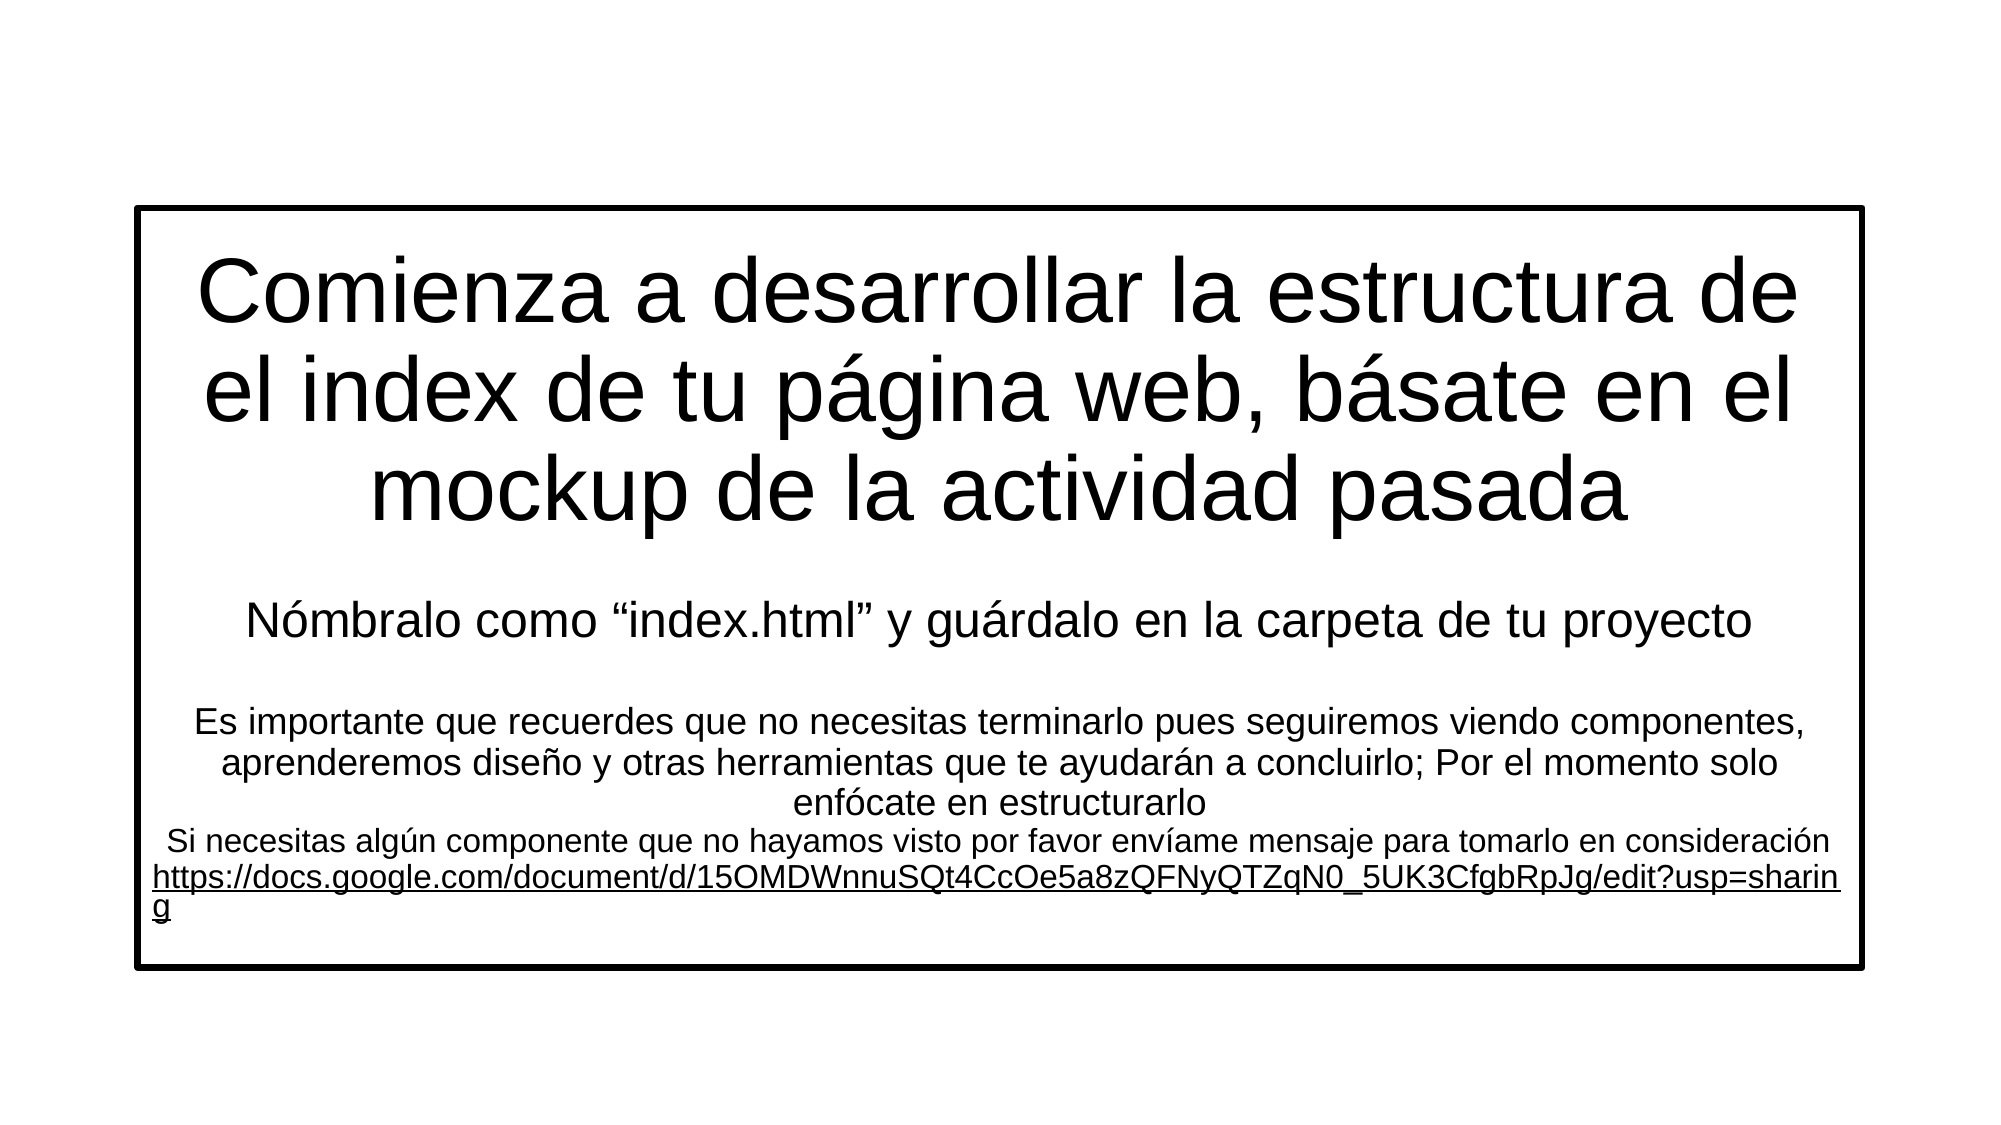

Comienza a desarrollar la estructura de el index de tu página web, básate en el mockup de la actividad pasada

Nómbralo como “index.html” y guárdalo en la carpeta de tu proyecto

Es importante que recuerdes que no necesitas terminarlo pues seguiremos viendo componentes, aprenderemos diseño y otras herramientas que te ayudarán a concluirlo; Por el momento solo enfócate en estructurarlo
Si necesitas algún componente que no hayamos visto por favor envíame mensaje para tomarlo en consideración
https://docs.google.com/document/d/15OMDWnnuSQt4CcOe5a8zQFNyQTZqN0_5UK3CfgbRpJg/edit?usp=sharing